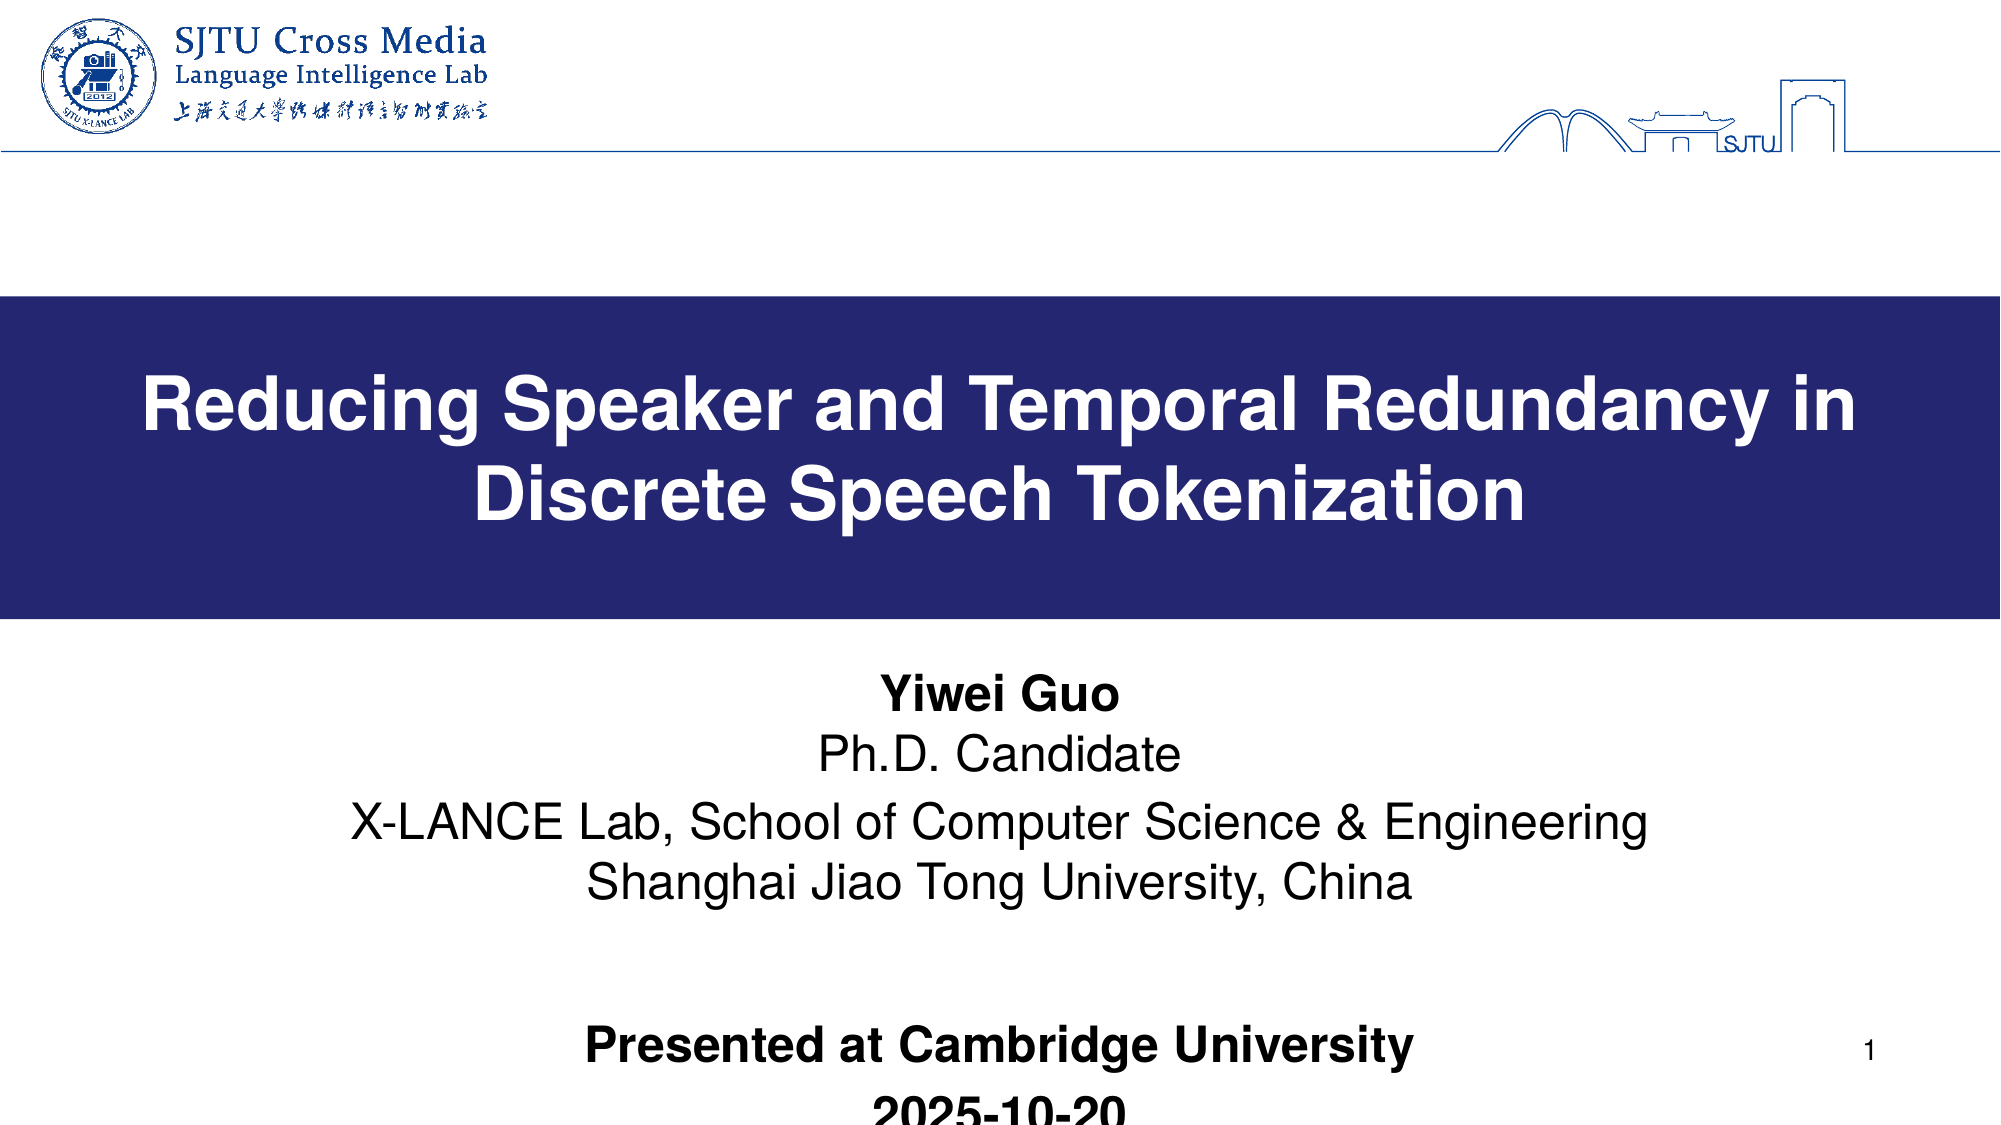

Reducing Speaker and Temporal Redundancy in Discrete Speech Tokenization
Yiwei Guo
Ph.D. Candidate
X-LANCE Lab, School of Computer Science & Engineering
Shanghai Jiao Tong University, China
Presented at Cambridge University
2025-10-20
1